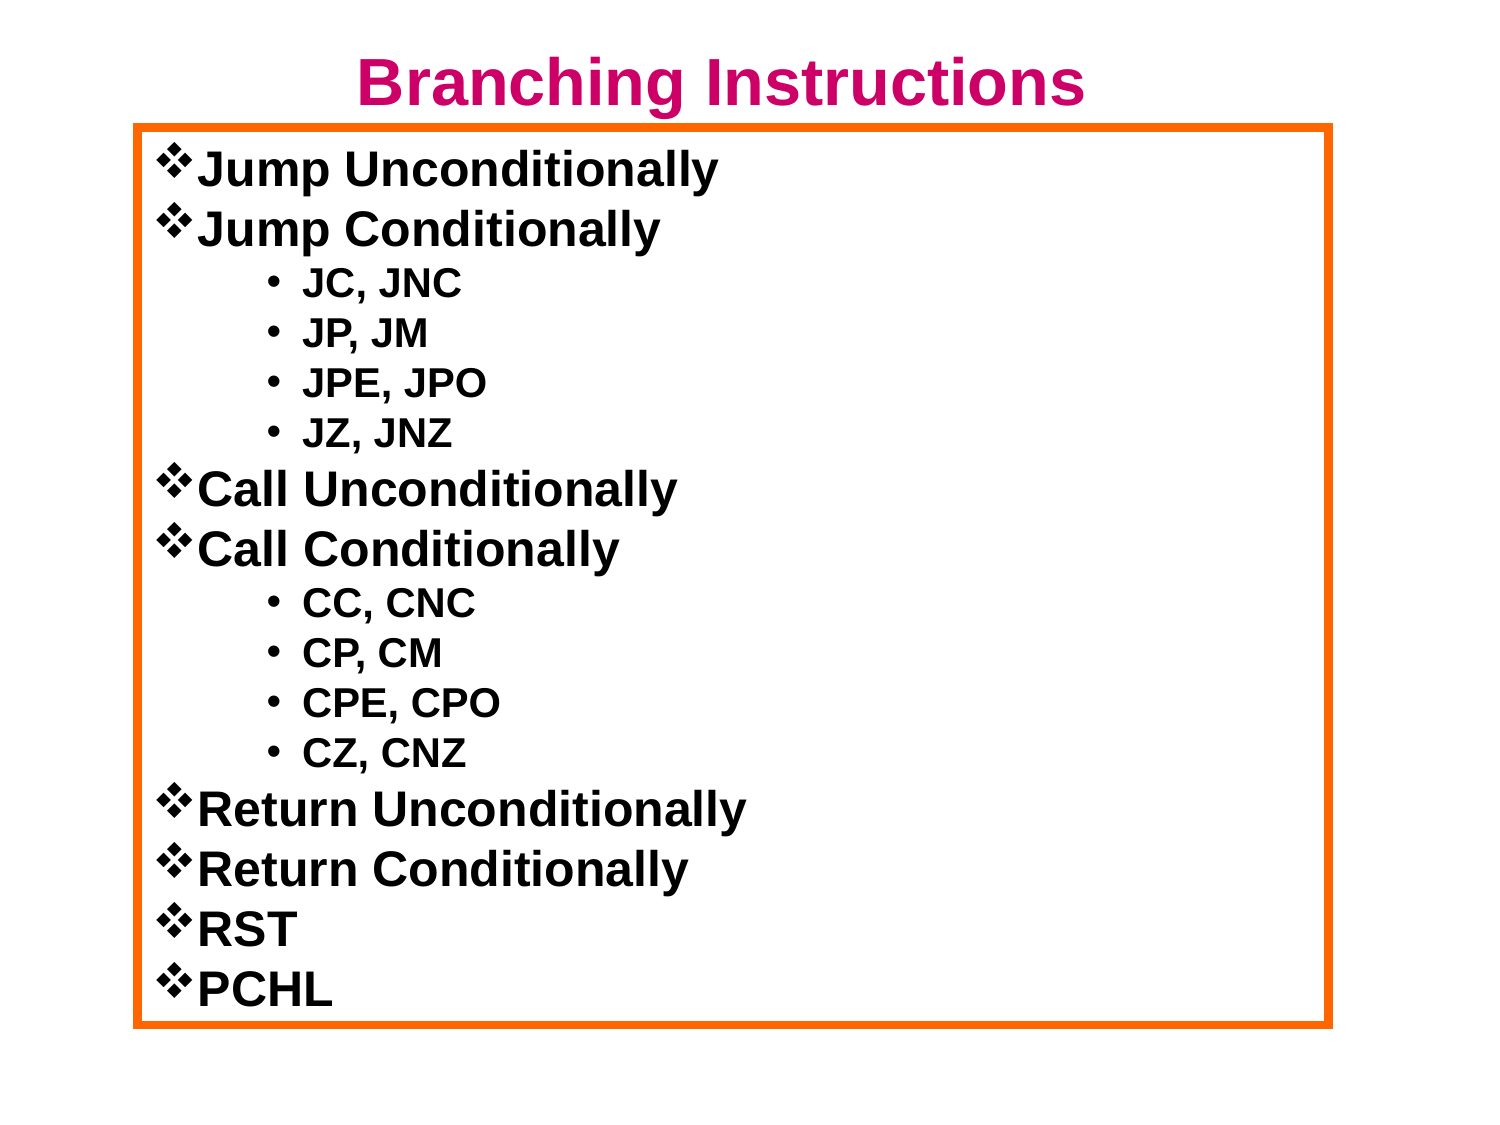

Branching Instructions

Jump Unconditionally
Jump Conditionally
JC, JNC
JP, JM
JPE, JPO
JZ, JNZ
Call Unconditionally
Call Conditionally
CC, CNC
CP, CM
CPE, CPO
CZ, CNZ
Return Unconditionally
Return Conditionally
RST
PCHL